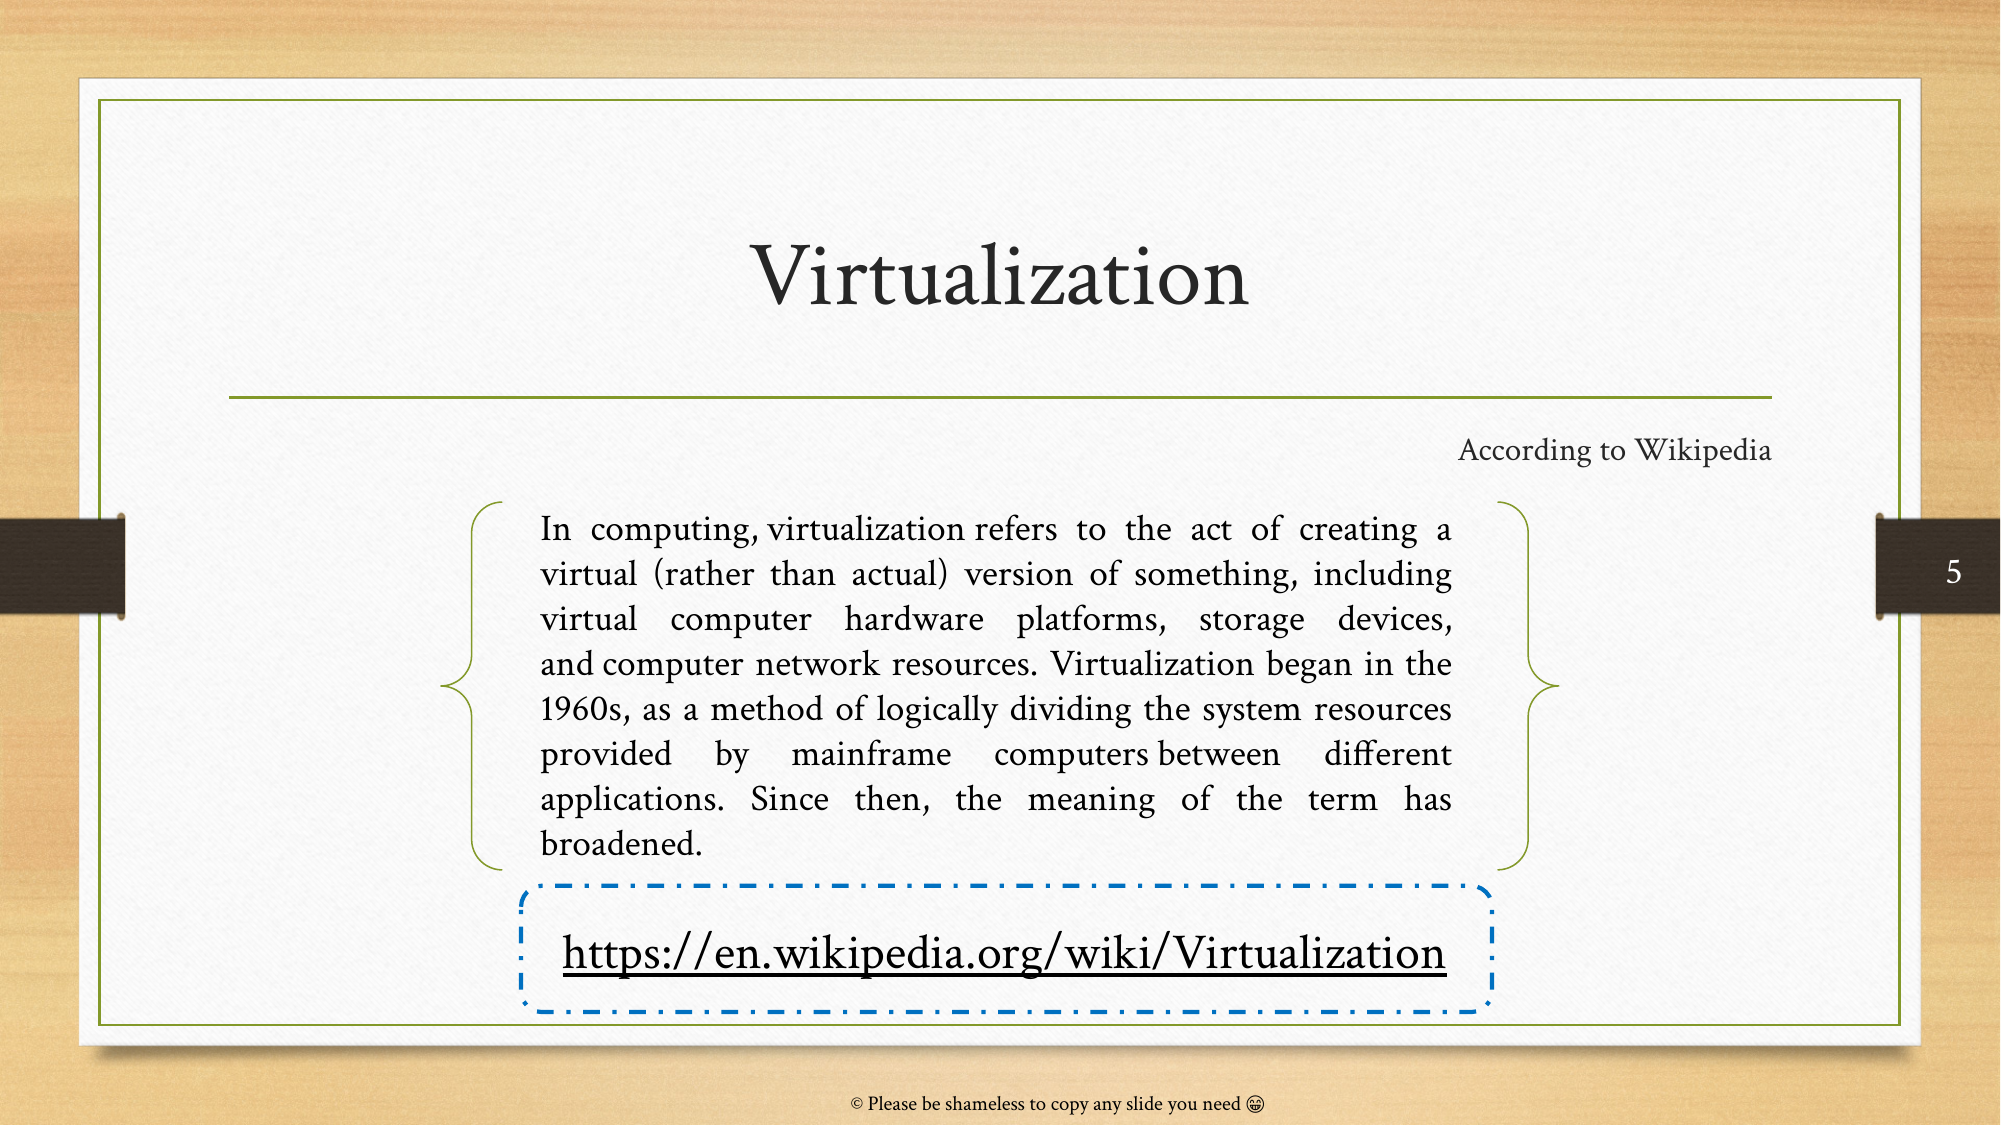

# Virtualization
According to Wikipedia

In computing, virtualization refers to the act of creating a virtual (rather than actual) version of something, including virtual computer hardware platforms, storage devices, and computer network resources. Virtualization began in the 1960s, as a method of logically dividing the system resources provided by mainframe computers between different applications. Since then, the meaning of the term has broadened.

5

https://en.wikipedia.org/wiki/Virtualization
© Please be shameless to copy any slide you need 😁